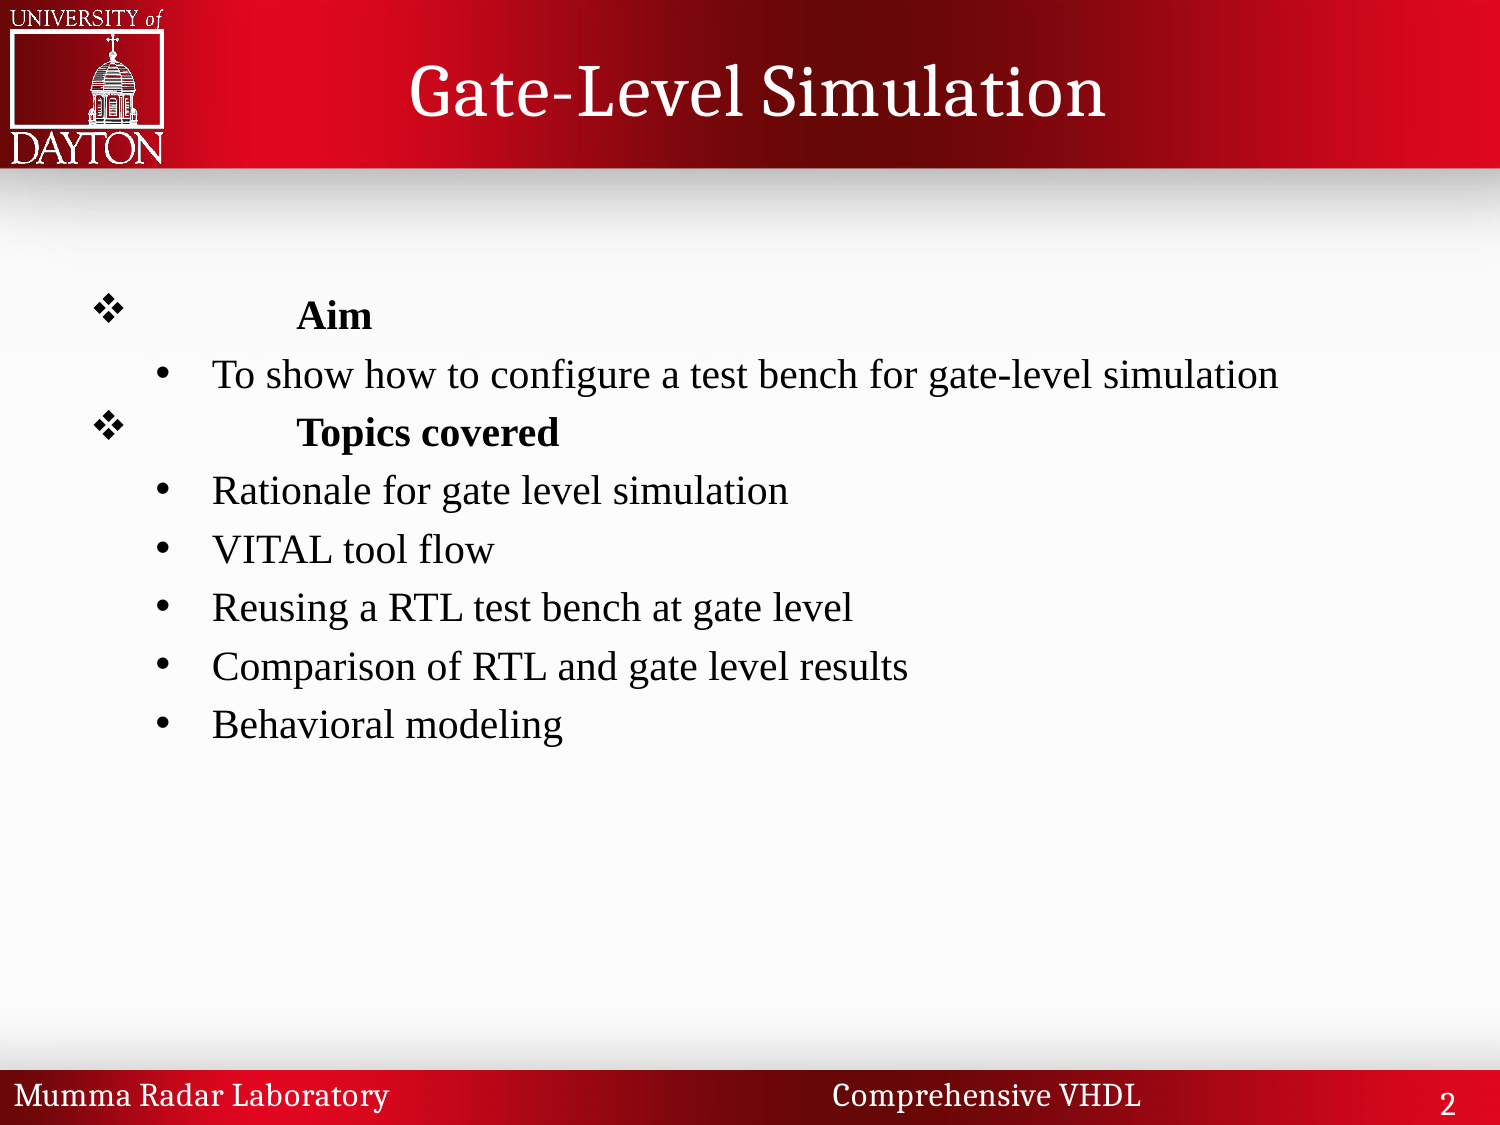

# Gate-Level Simulation

	Aim
To show how to configure a test bench for gate-level simulation
	Topics covered
Rationale for gate level simulation
VITAL tool flow
Reusing a RTL test bench at gate level
Comparison of RTL and gate level results
Behavioral modeling
Mumma Radar Laboratory                                                             Comprehensive VHDL